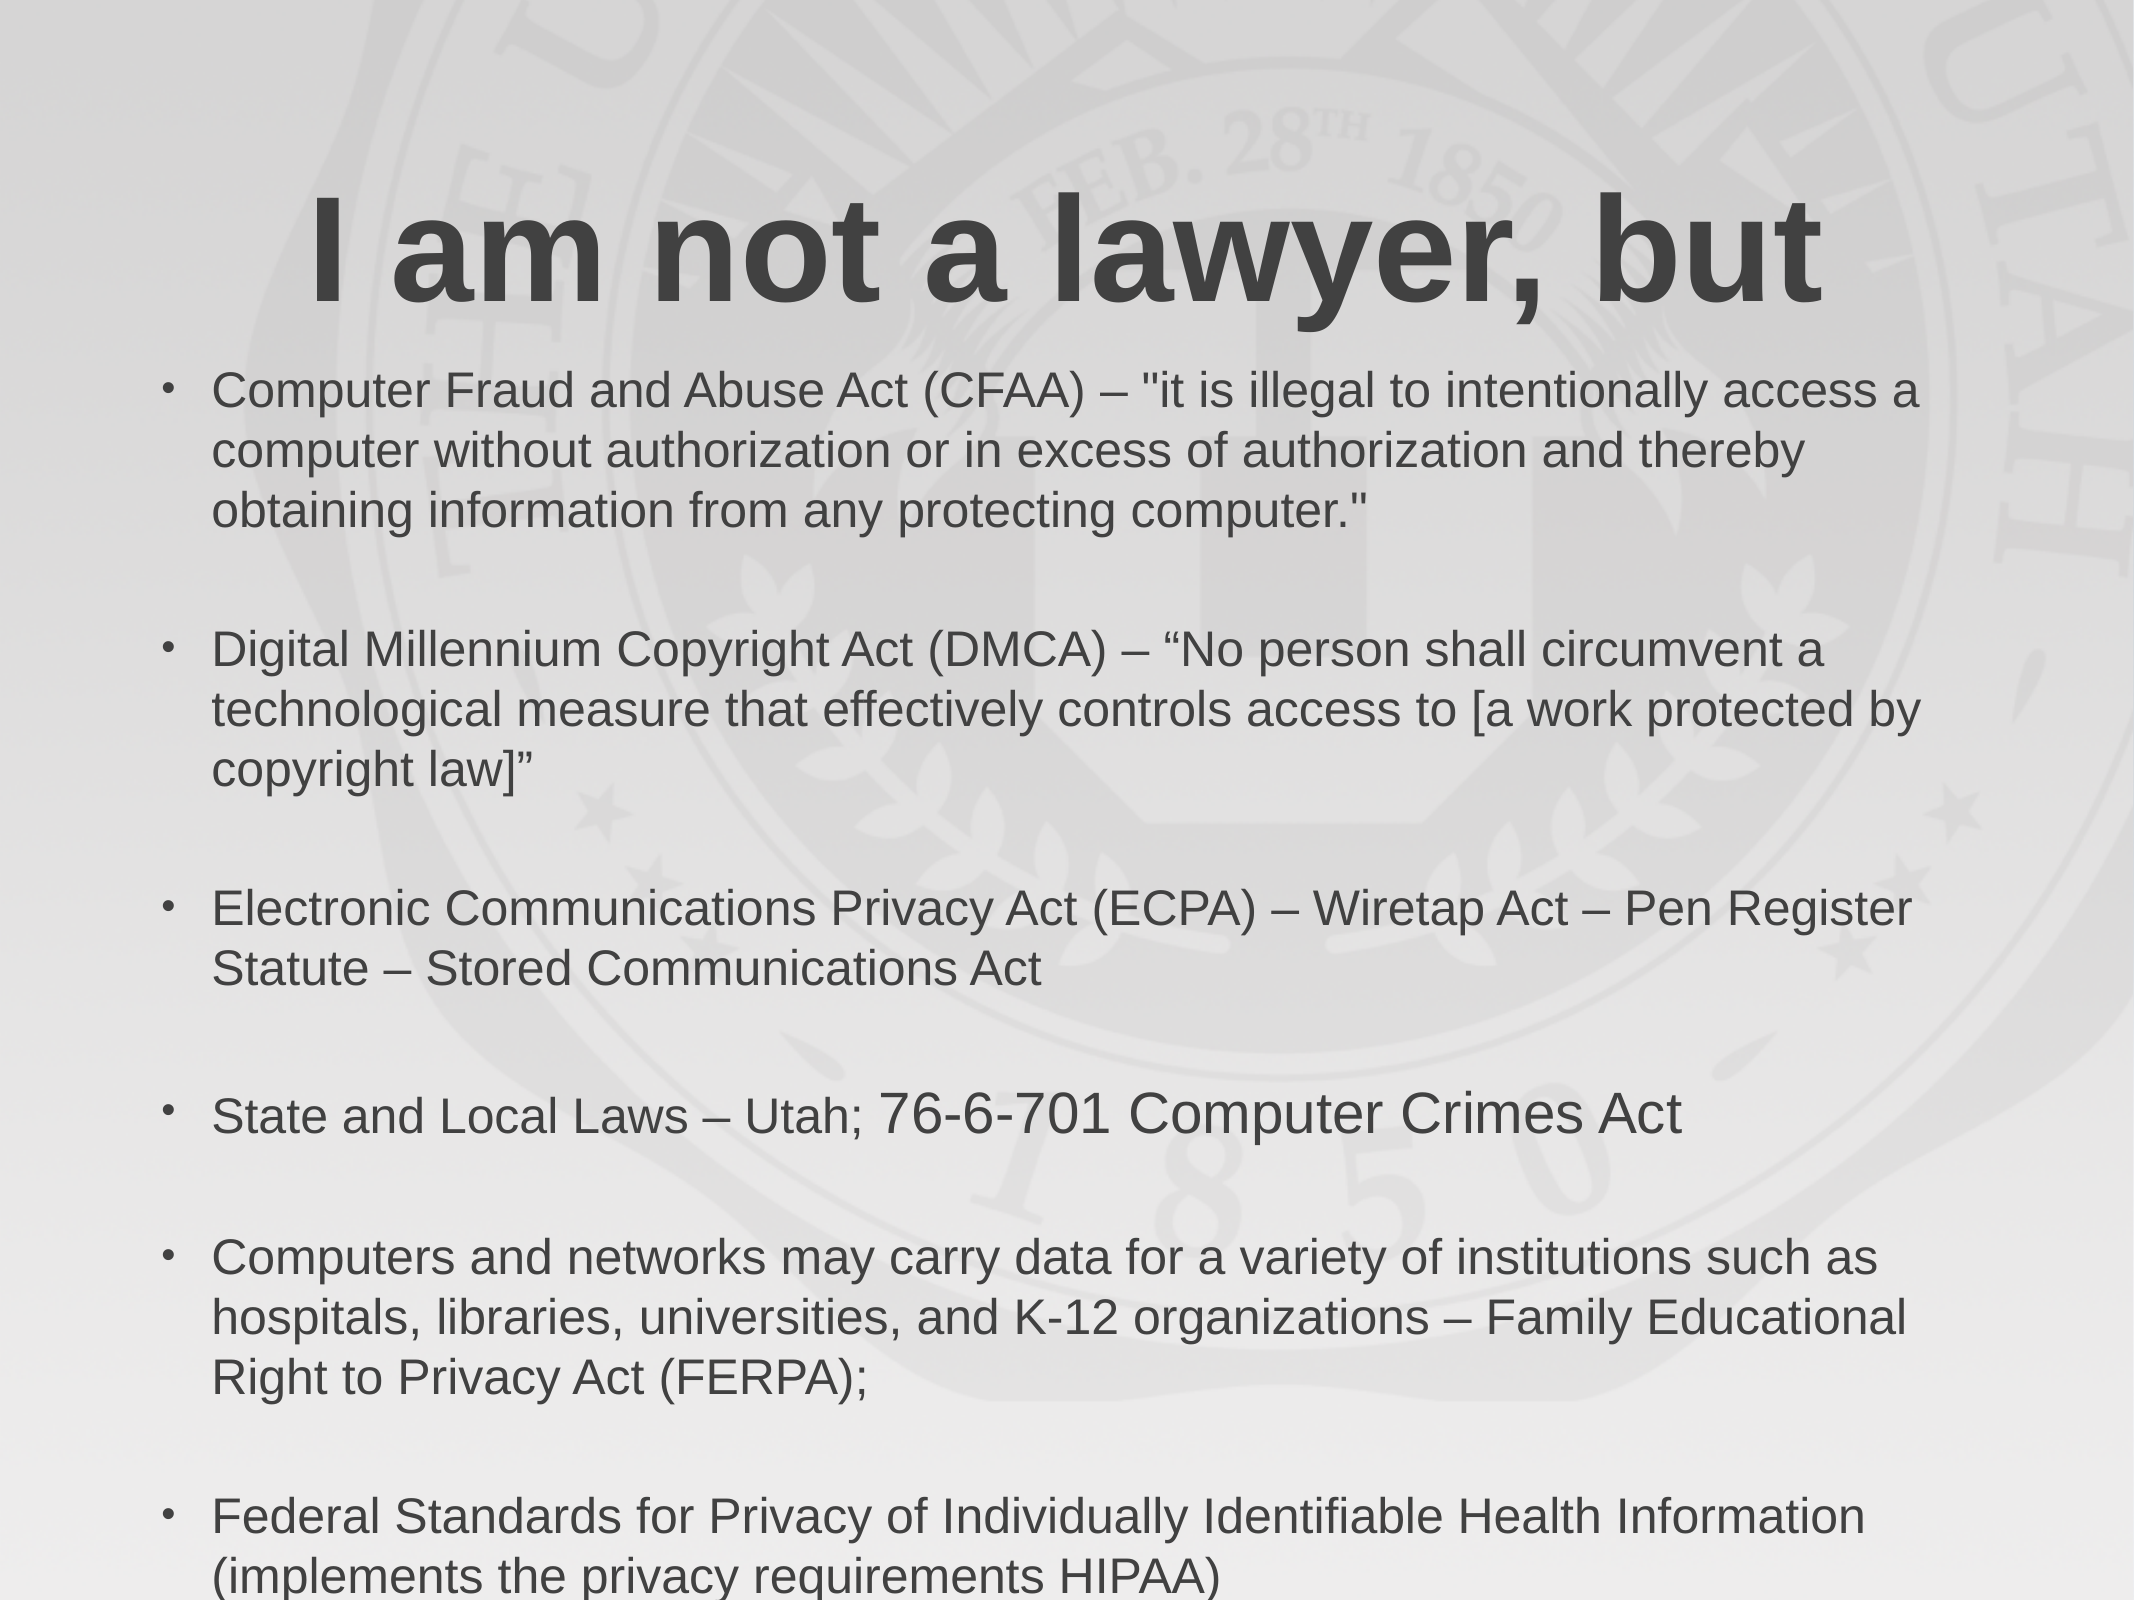

# I am not a lawyer, but
Computer Fraud and Abuse Act (CFAA) – "it is illegal to intentionally access a computer without authorization or in excess of authorization and thereby obtaining information from any protecting computer."
Digital Millennium Copyright Act (DMCA) – “No person shall circumvent a technological measure that effectively controls access to [a work protected by copyright law]”
Electronic Communications Privacy Act (ECPA) – Wiretap Act – Pen Register Statute – Stored Communications Act
State and Local Laws – Utah; 76-6-701 Computer Crimes Act
Computers and networks may carry data for a variety of institutions such as hospitals, libraries, universities, and K-12 organizations – Family Educational Right to Privacy Act (FERPA);
Federal Standards for Privacy of Individually Identifiable Health Information (implements the privacy requirements HIPAA)